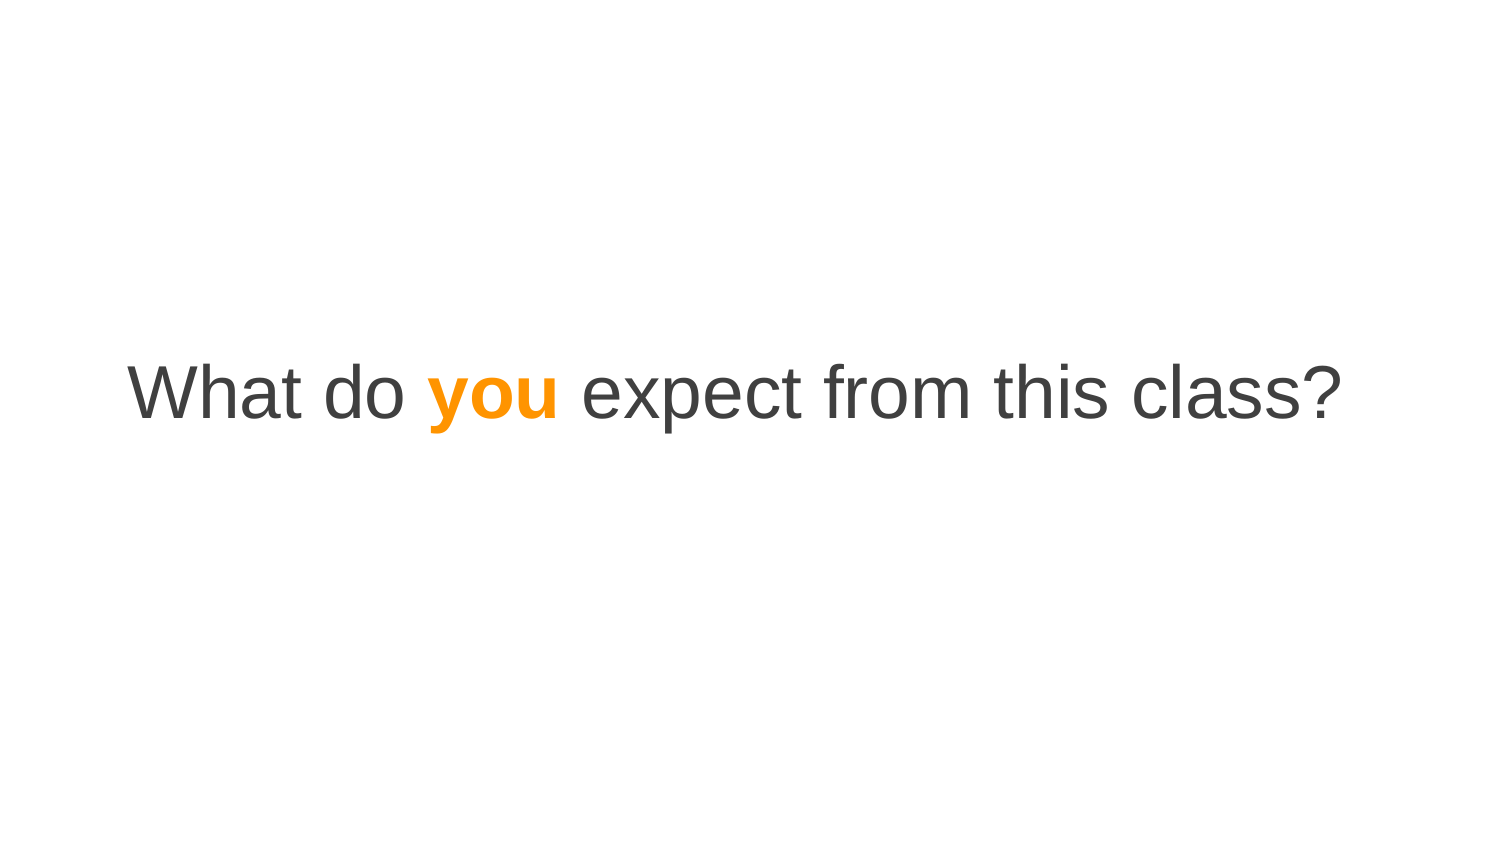

# What do you expect from this class?